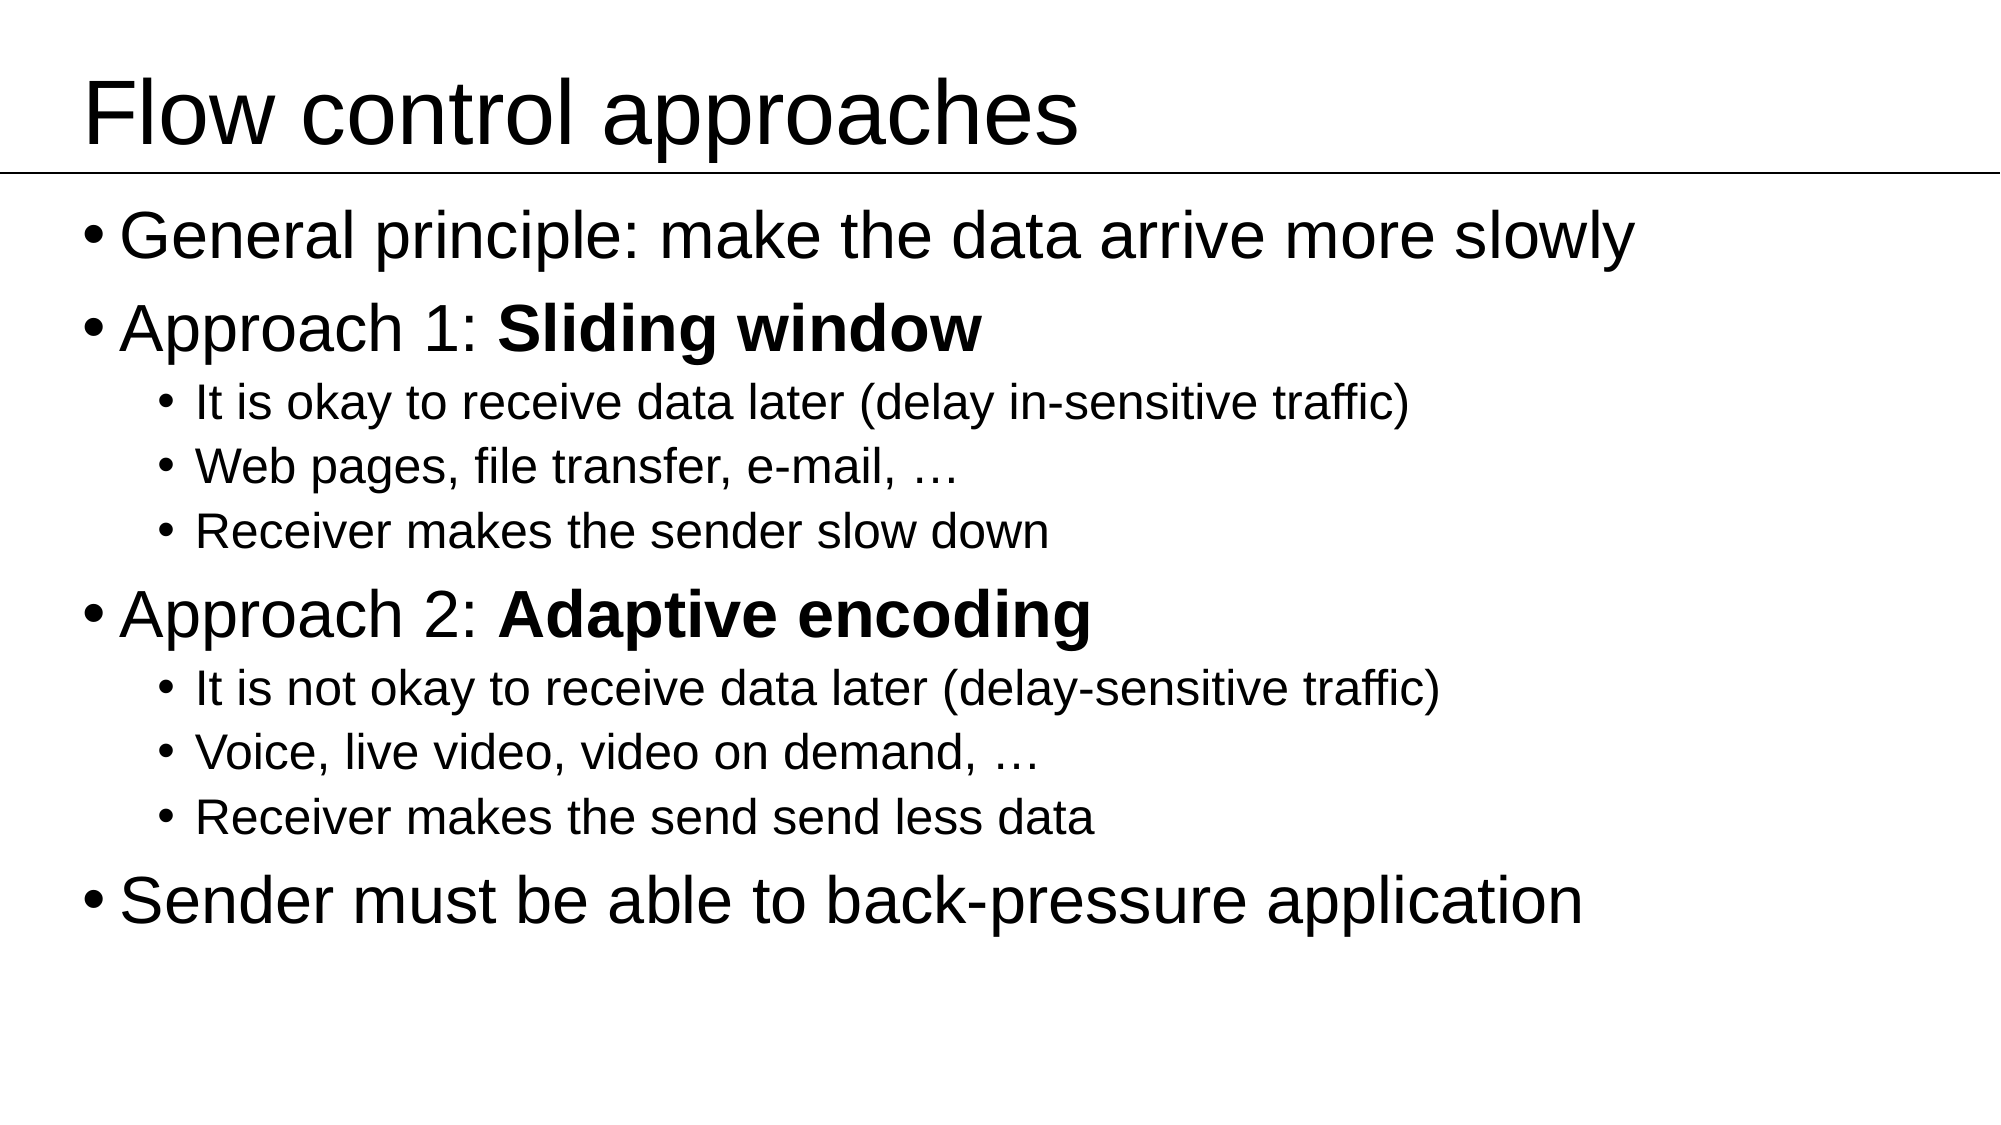

# Flow control approaches
General principle: make the data arrive more slowly
Approach 1: Sliding window
It is okay to receive data later (delay in-sensitive traffic)
Web pages, file transfer, e-mail, …
Receiver makes the sender slow down
Approach 2: Adaptive encoding
It is not okay to receive data later (delay-sensitive traffic)
Voice, live video, video on demand, …
Receiver makes the send send less data
Sender must be able to back-pressure application